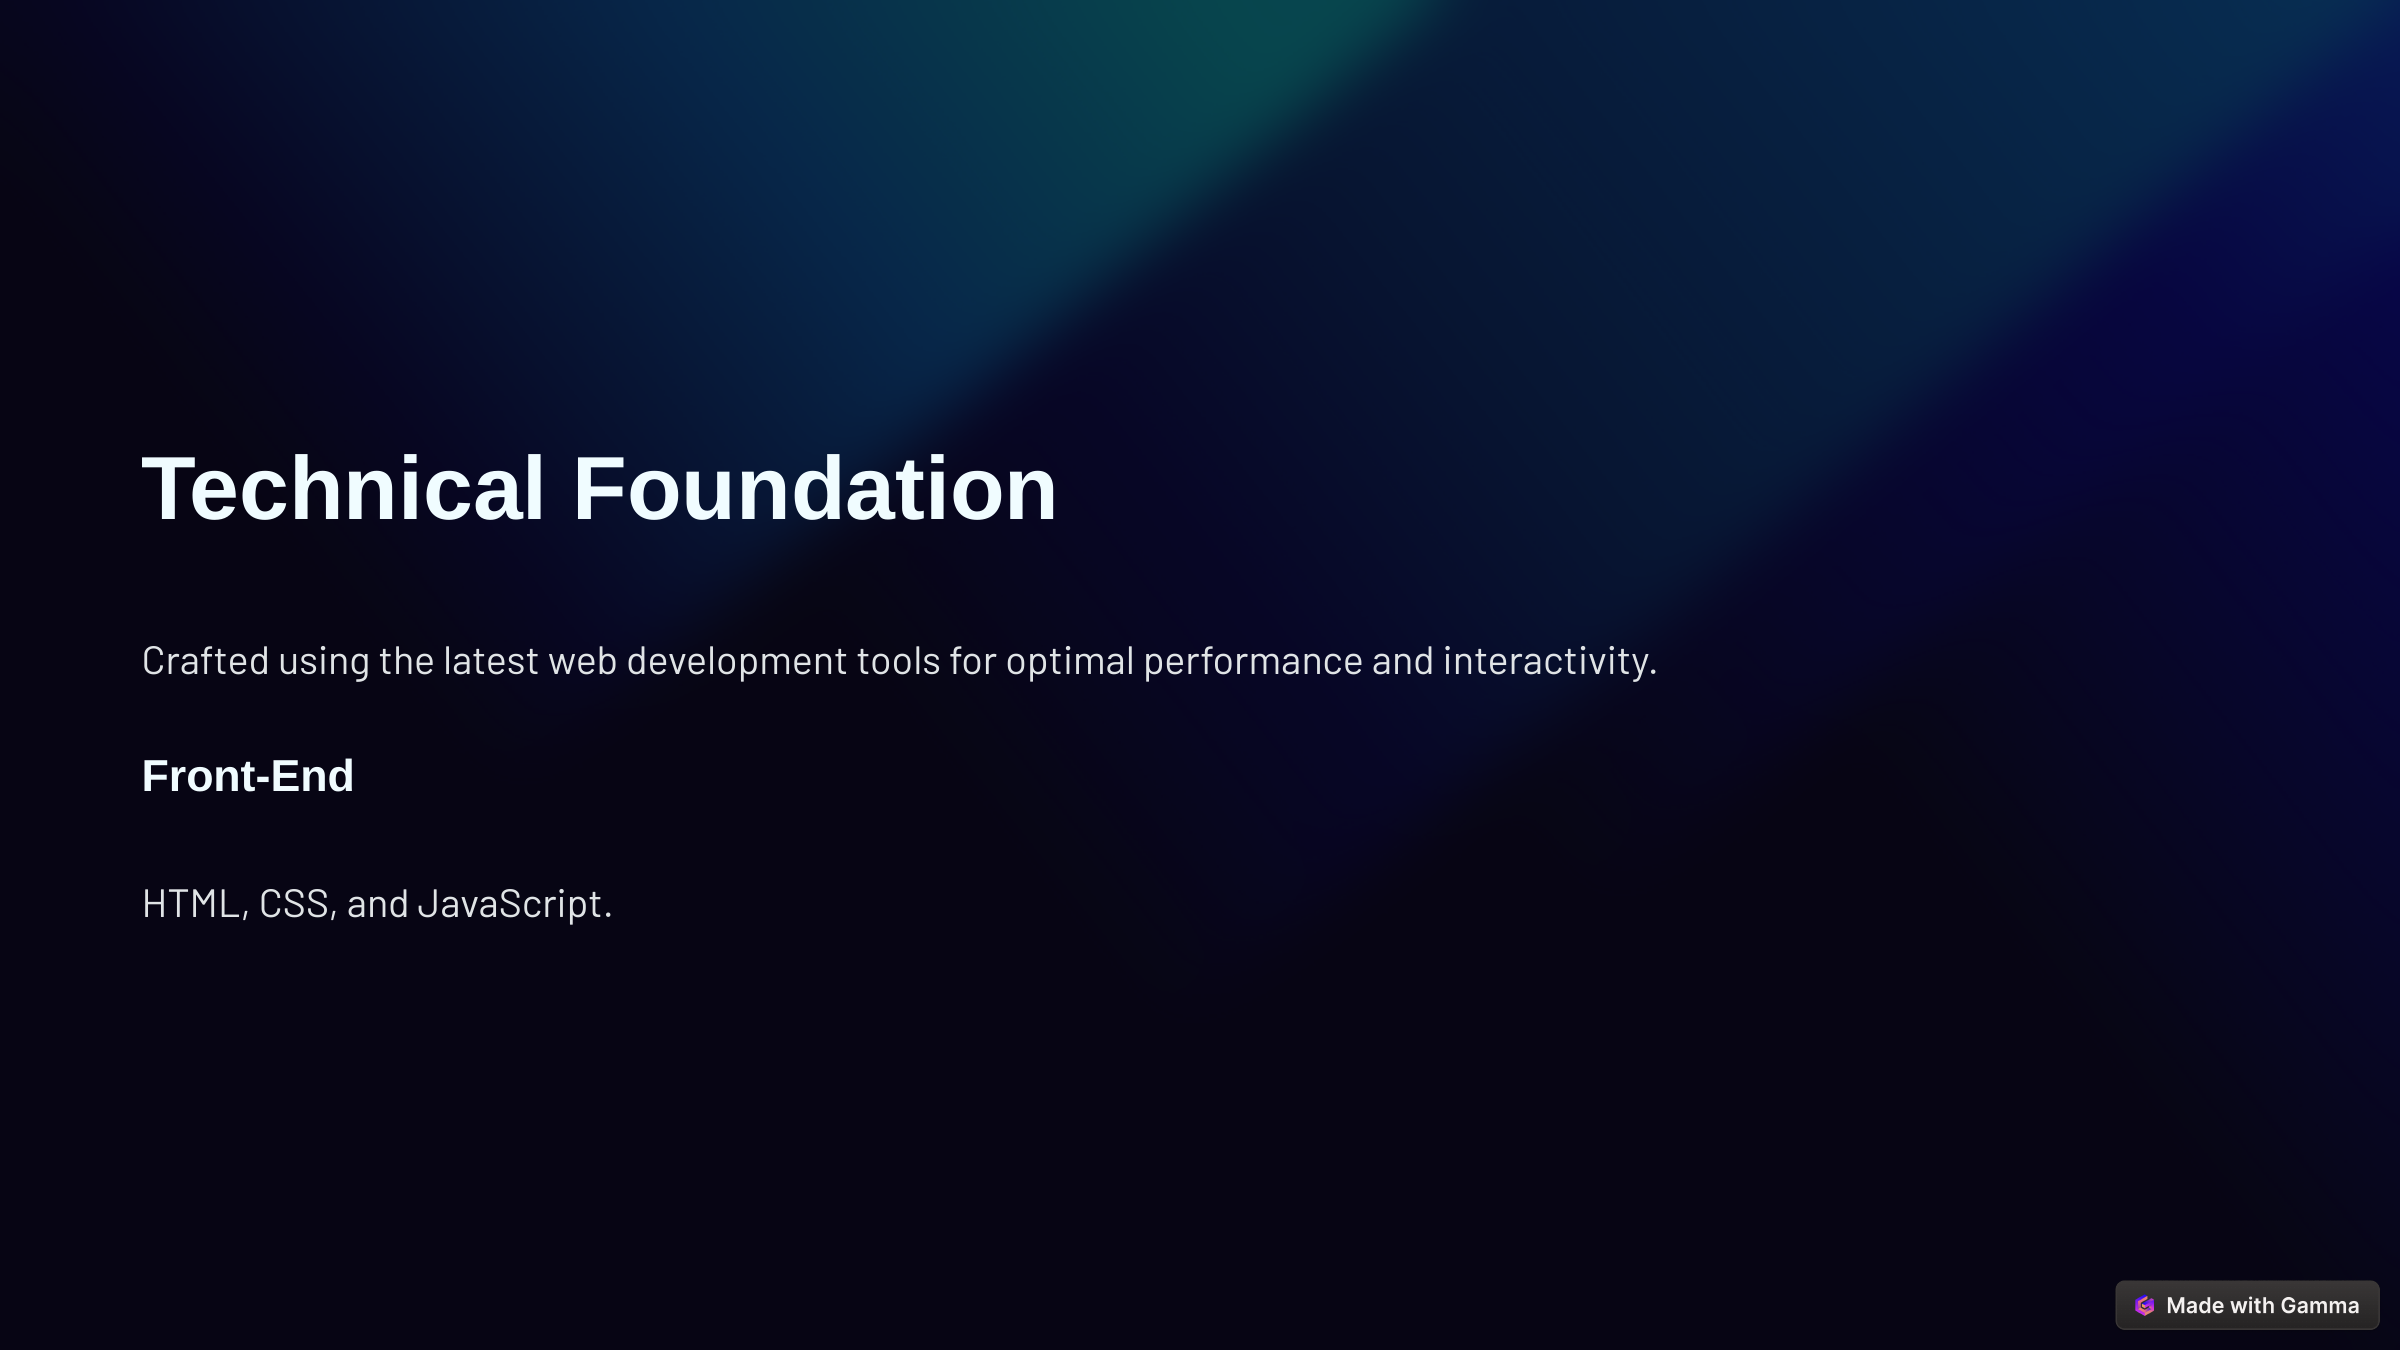

Technical Foundation
Crafted using the latest web development tools for optimal performance and interactivity.
Front-End
HTML, CSS, and JavaScript.